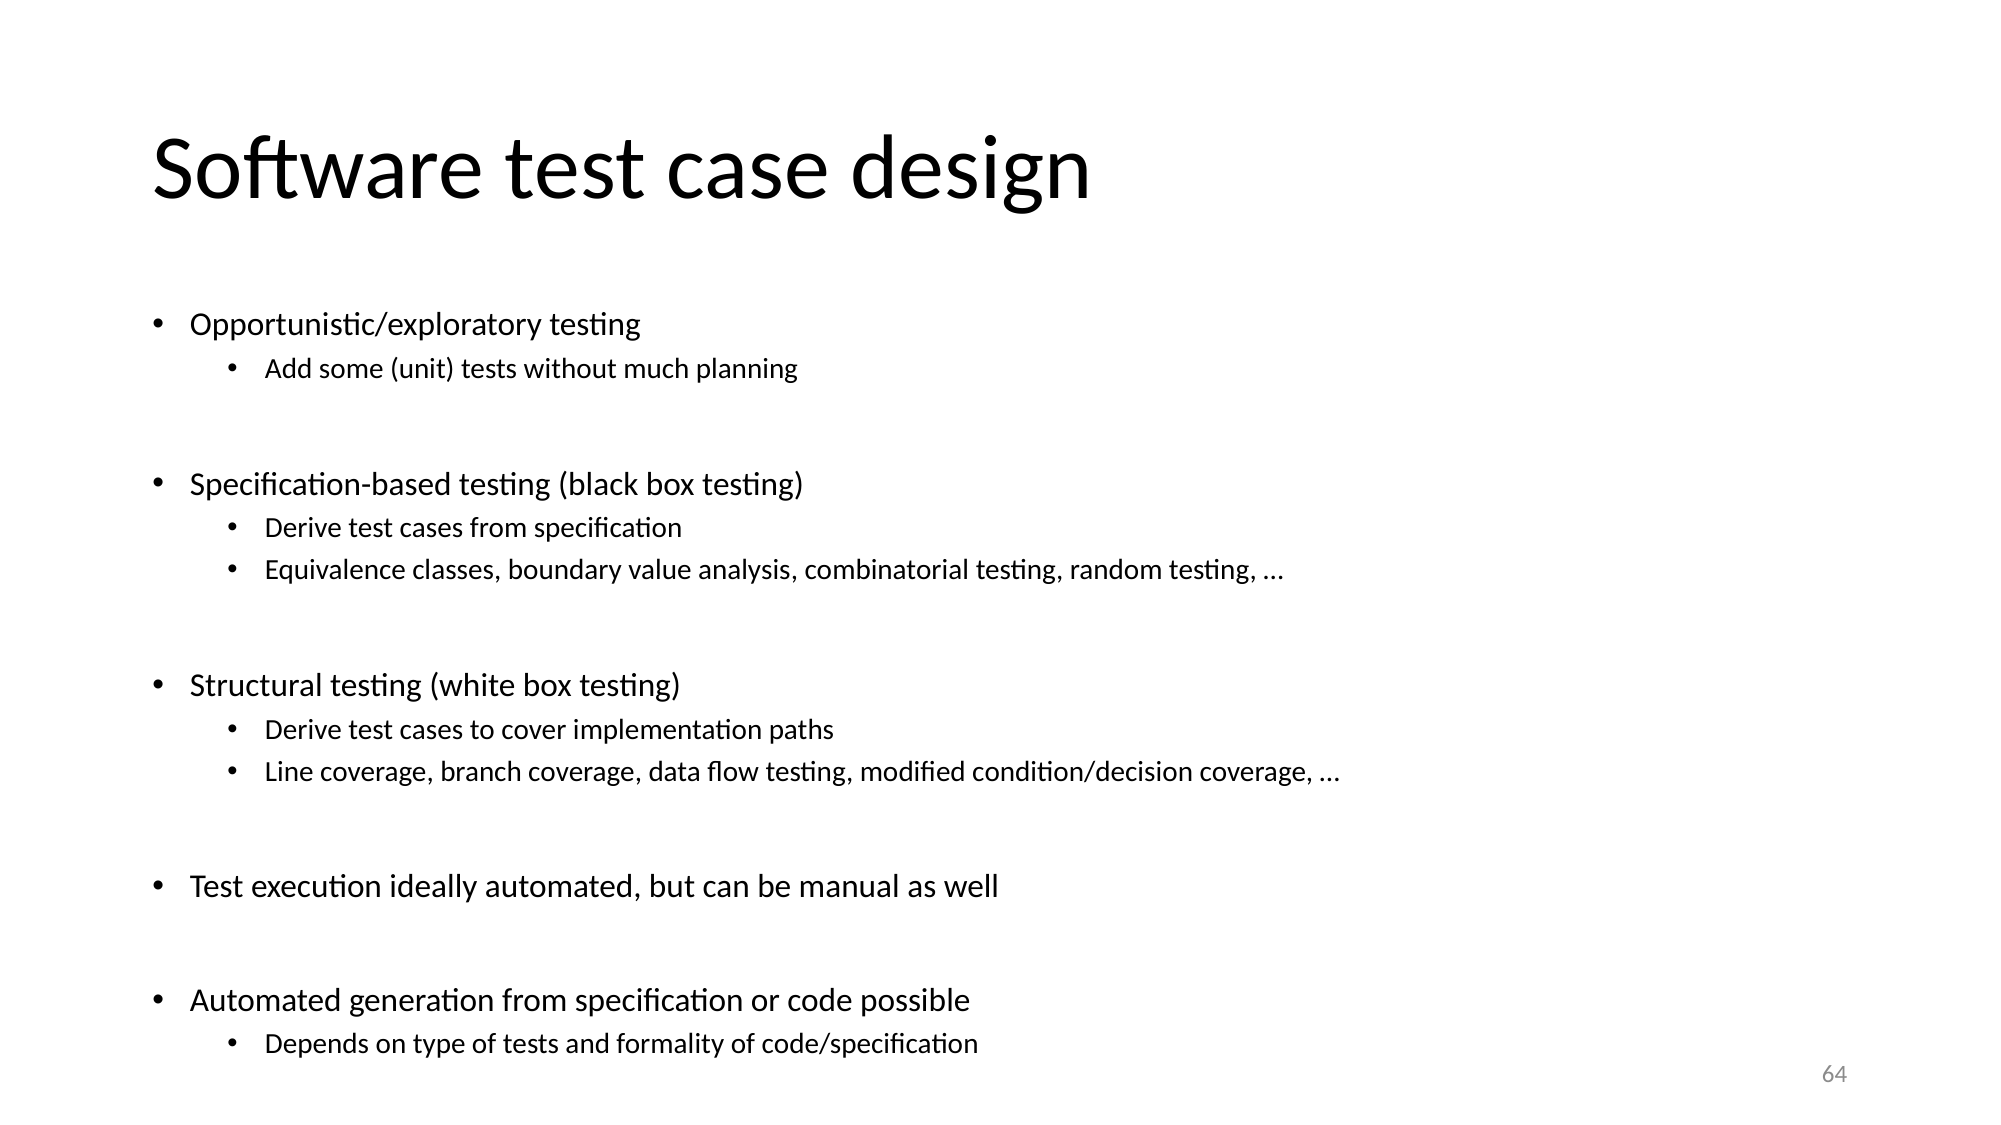

# Software test case design
Opportunistic/exploratory testing
Add some (unit) tests without much planning

Specification-based testing (black box testing)
Derive test cases from specification
Equivalence classes, boundary value analysis, combinatorial testing, random testing, …

Structural testing (white box testing)
Derive test cases to cover implementation paths
Line coverage, branch coverage, data flow testing, modified condition/decision coverage, …

Test execution ideally automated, but can be manual as well

Automated generation from specification or code possible
Depends on type of tests and formality of code/specification
64